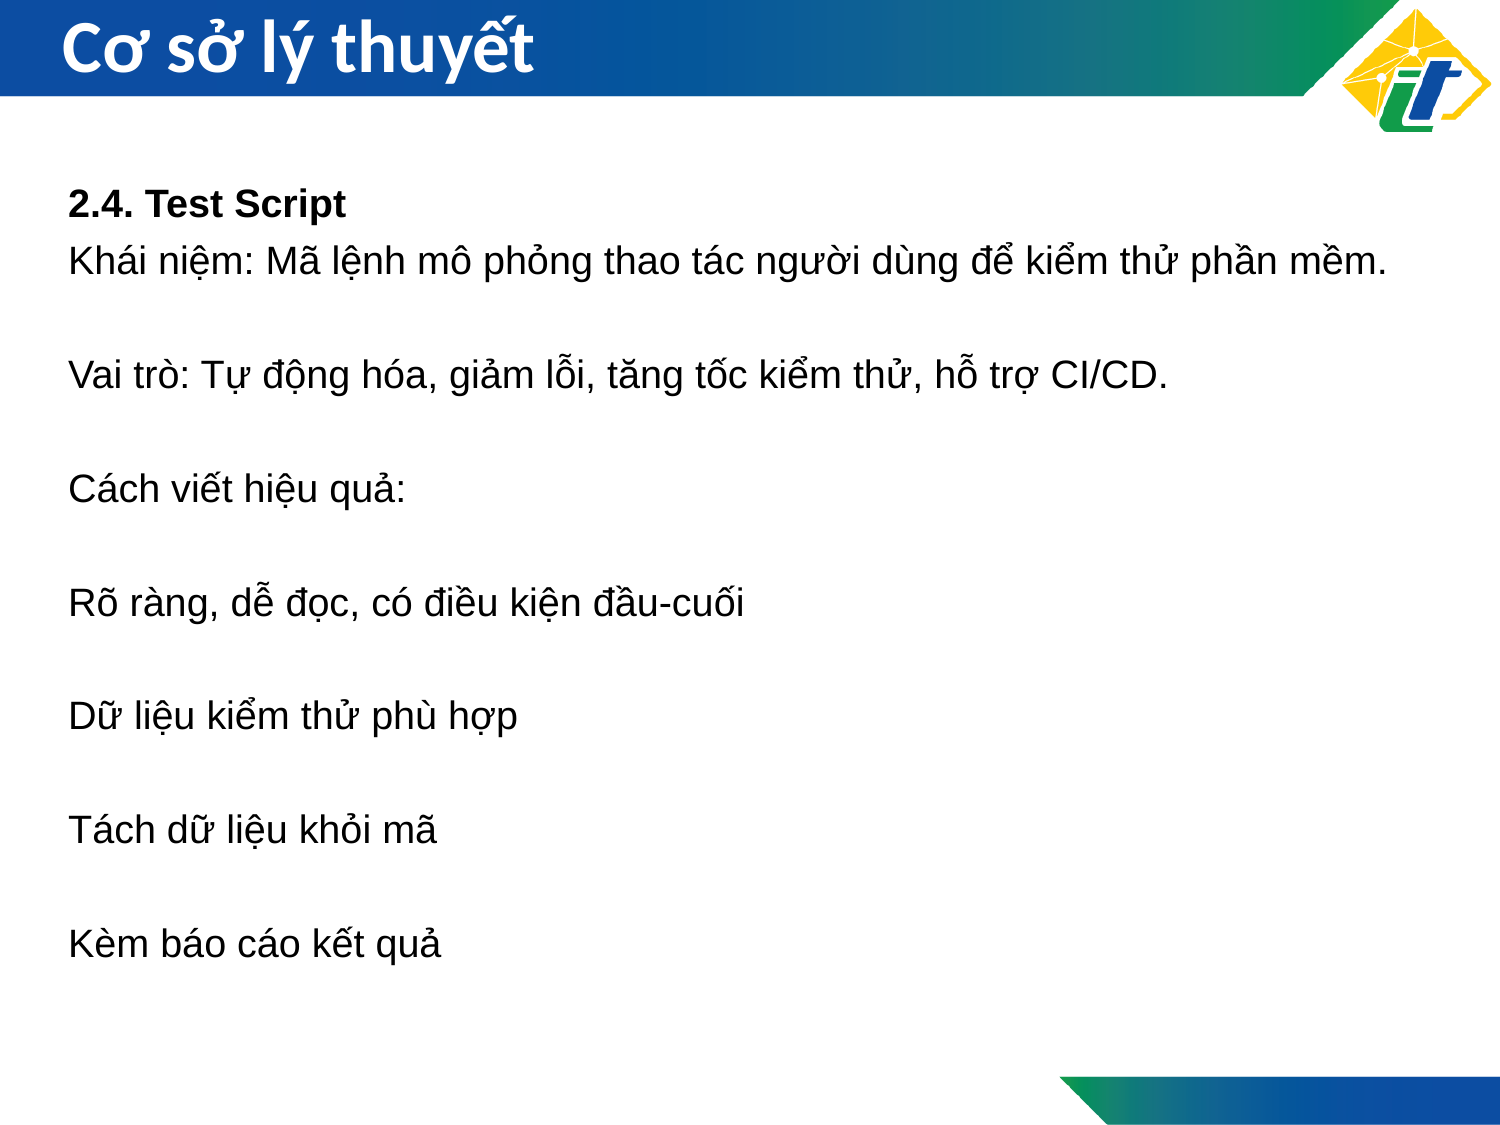

# Cơ sở lý thuyết
2.4. Test Script
Khái niệm: Mã lệnh mô phỏng thao tác người dùng để kiểm thử phần mềm.

Vai trò: Tự động hóa, giảm lỗi, tăng tốc kiểm thử, hỗ trợ CI/CD.

Cách viết hiệu quả:

Rõ ràng, dễ đọc, có điều kiện đầu-cuối

Dữ liệu kiểm thử phù hợp

Tách dữ liệu khỏi mã

Kèm báo cáo kết quả